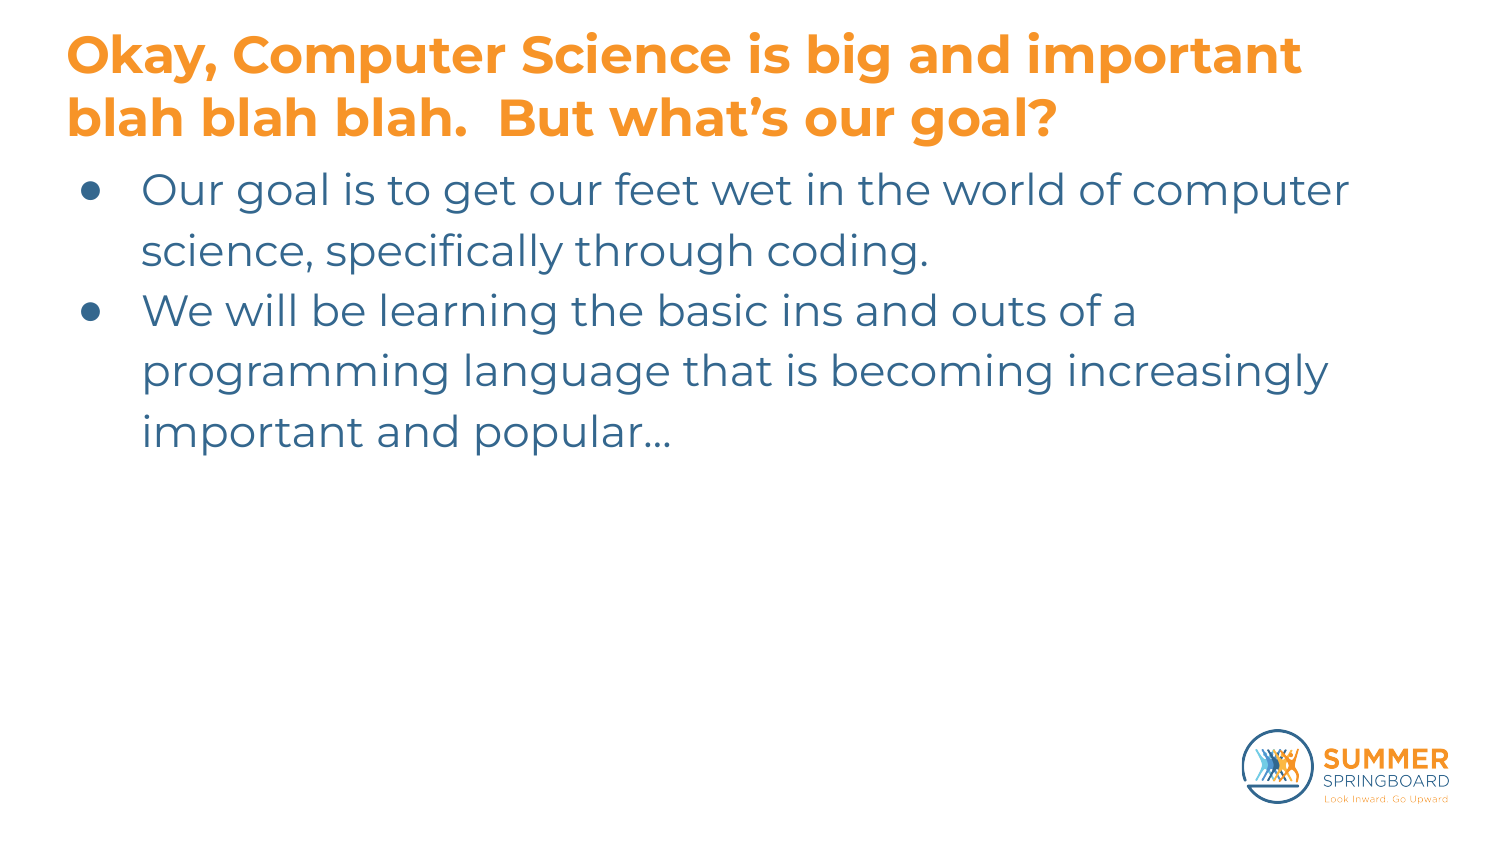

# Okay, Computer Science is big and important blah blah blah.  But what’s our goal?
Our goal is to get our feet wet in the world of computer science, specifically through coding.
We will be learning the basic ins and outs of a programming language that is becoming increasingly important and popular…